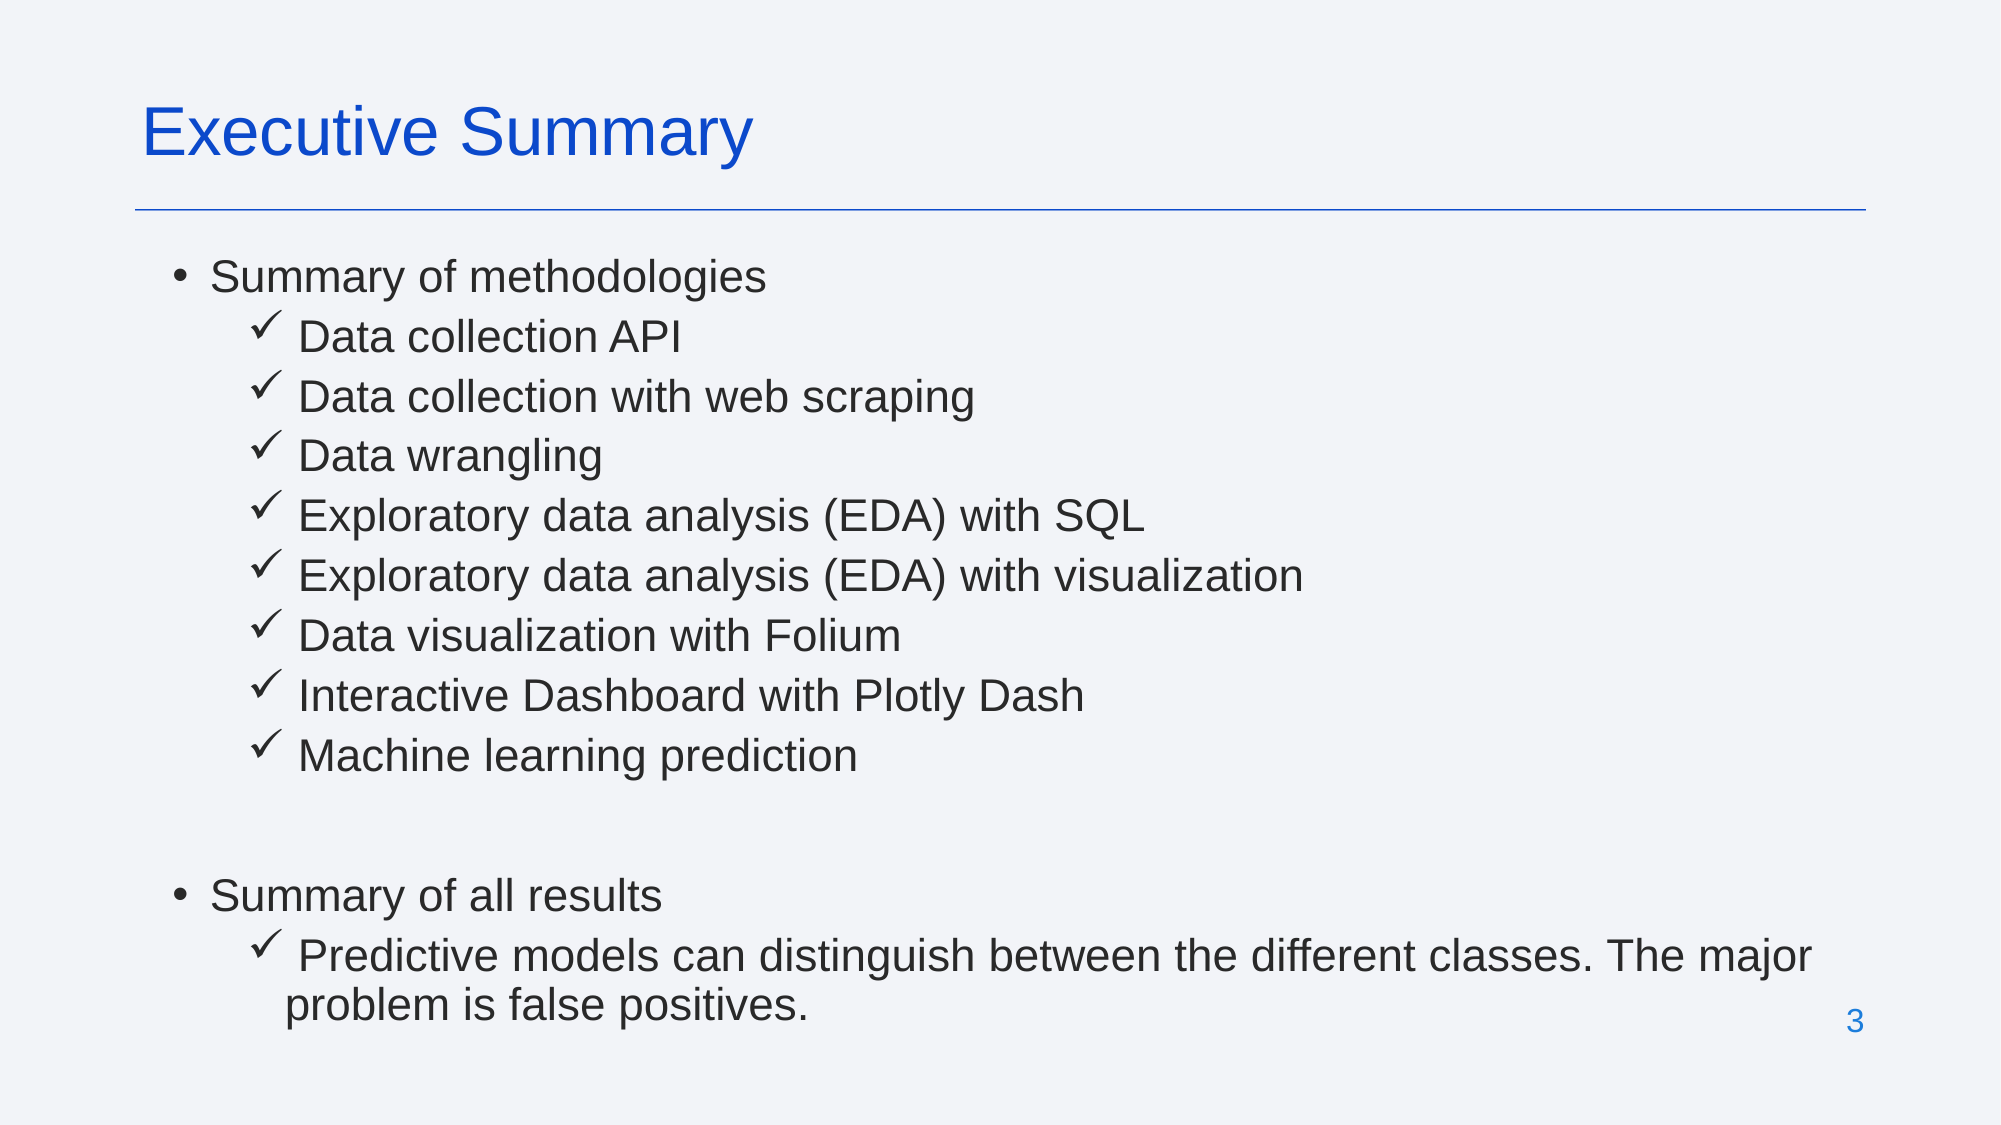

Executive Summary
Summary of methodologies
 Data collection API
 Data collection with web scraping
 Data wrangling
 Exploratory data analysis (EDA) with SQL
 Exploratory data analysis (EDA) with visualization
 Data visualization with Folium
 Interactive Dashboard with Plotly Dash
 Machine learning prediction

Summary of all results
 Predictive models can distinguish between the different classes. The major problem is false positives.
3